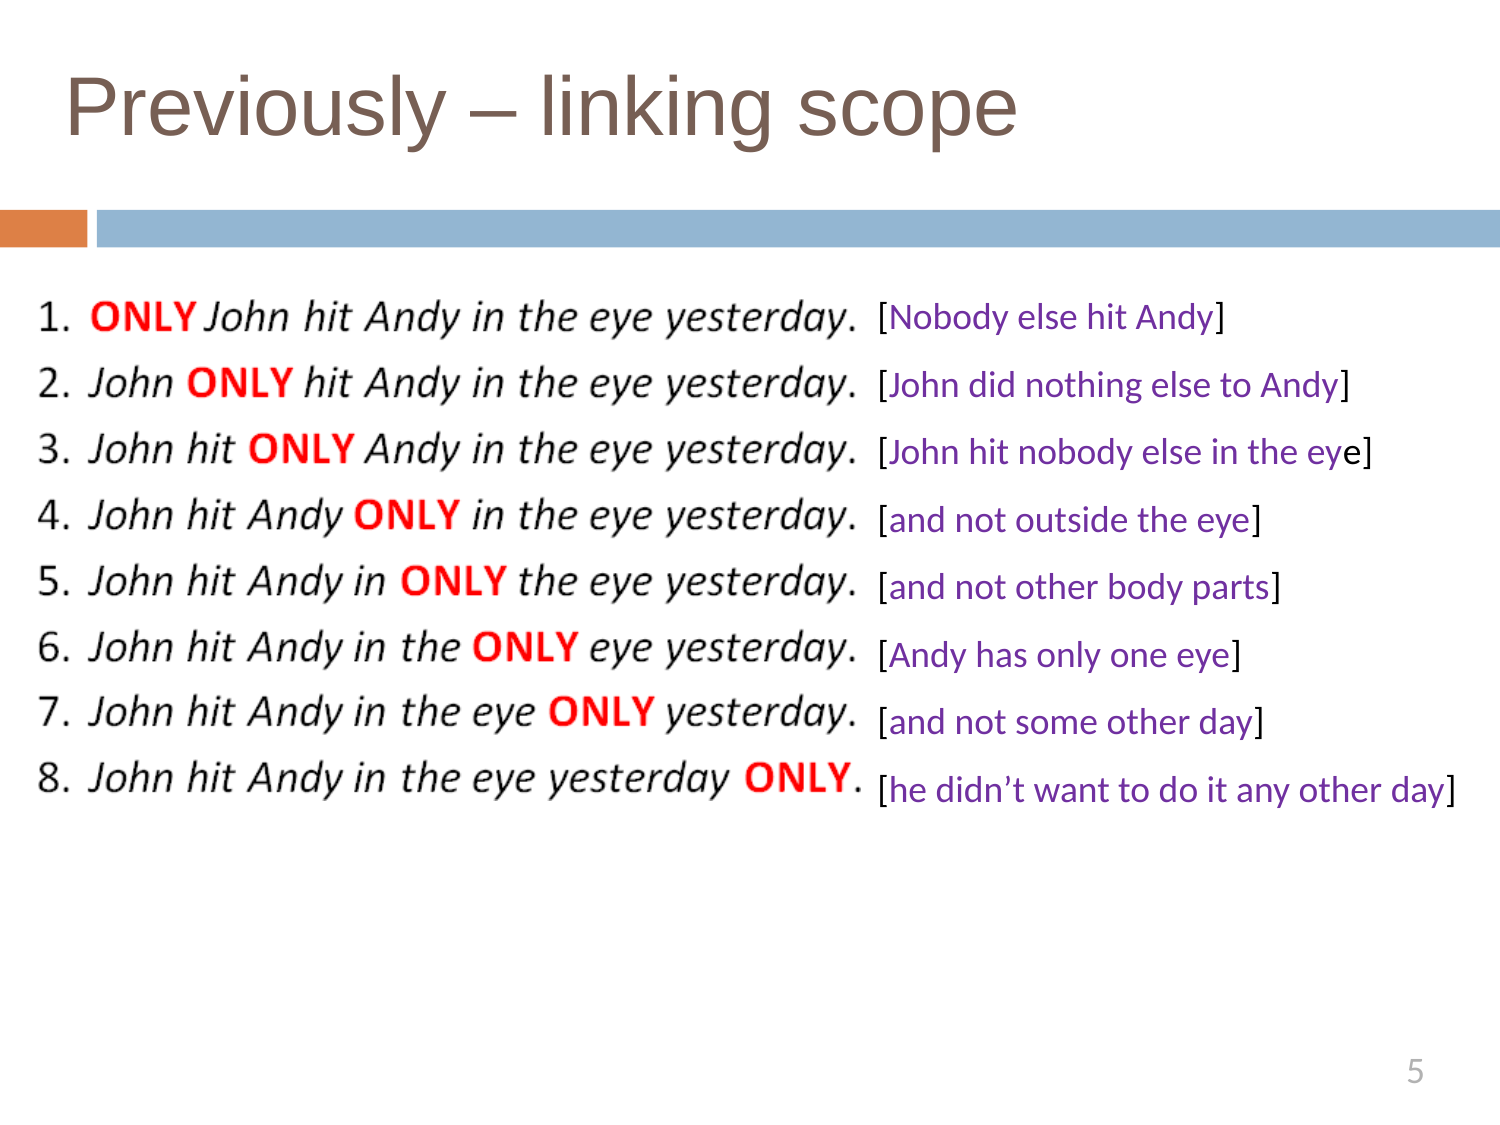

Previously – linking scope
[Nobody else hit Andy]
[John did nothing else to Andy]
[John hit nobody else in the eye]
[and not outside the eye]
[and not other body parts]
[Andy has only one eye]
[and not some other day]
[he didn’t want to do it any other day]

5